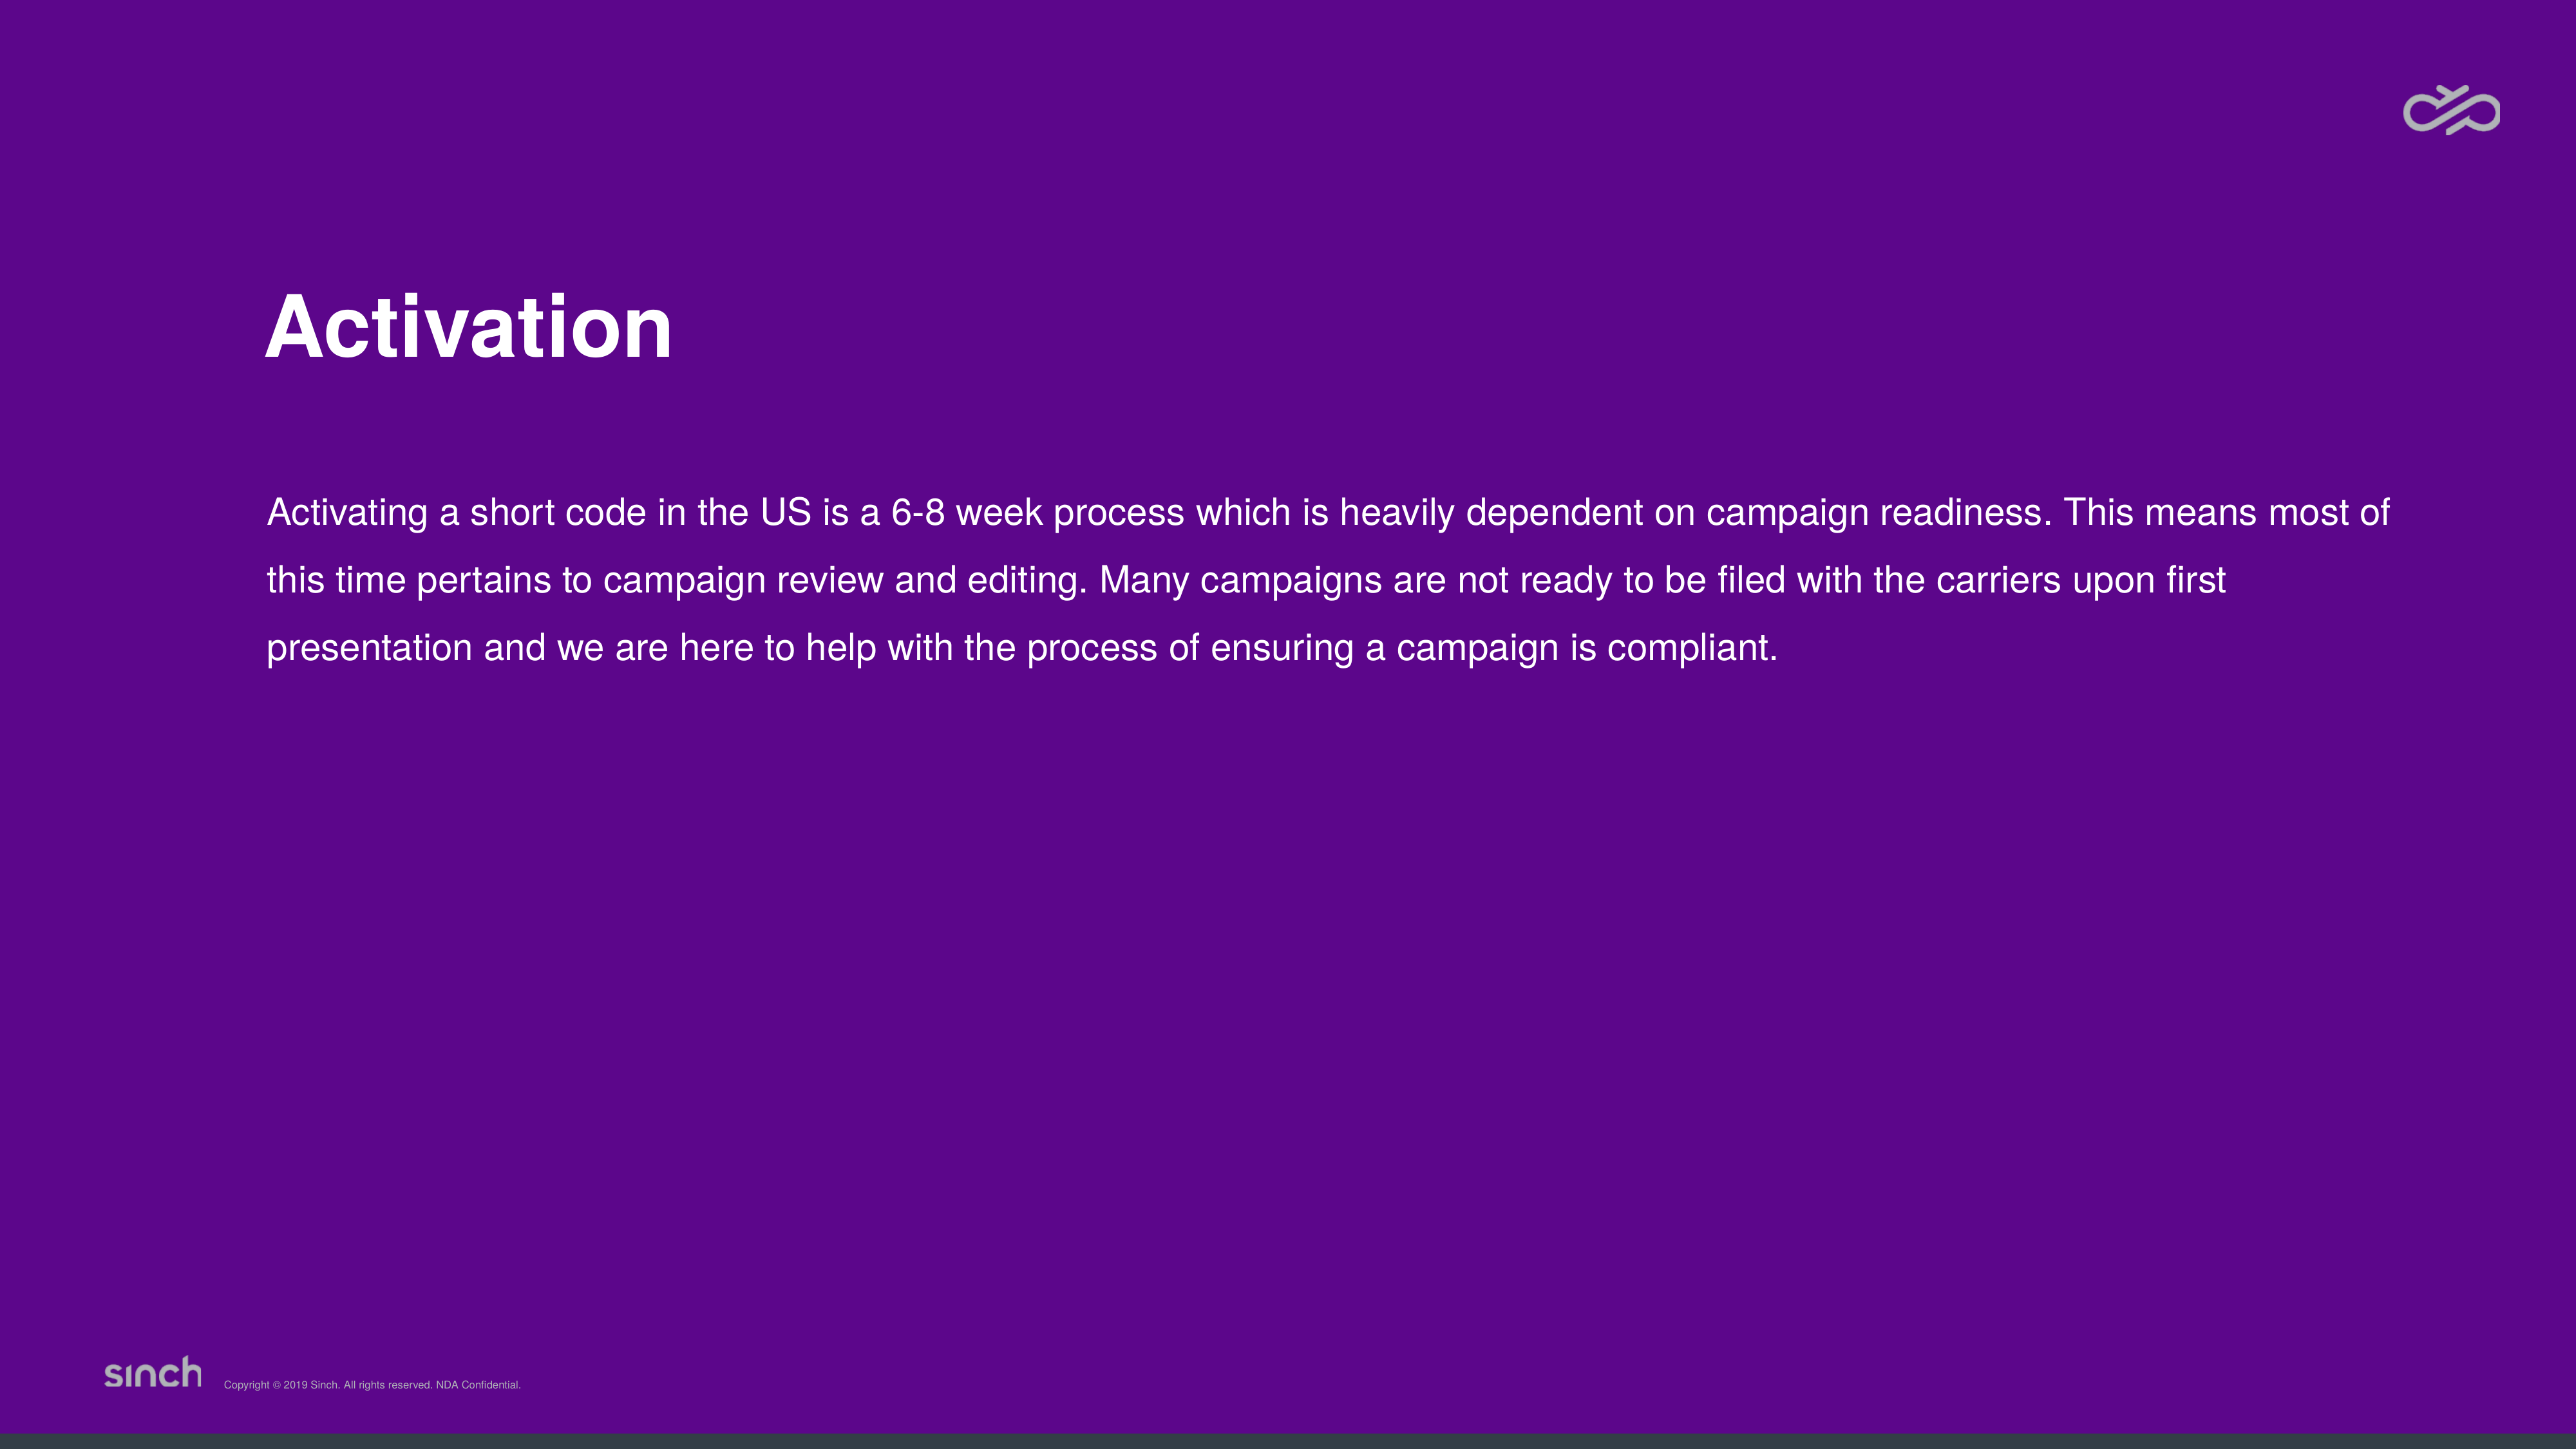

# Activation
Activating a short code in the US is a 6-8 week process which is heavily dependent on campaign readiness. This means most of this time pertains to campaign review and editing. Many campaigns are not ready to be filed with the carriers upon first presentation and we are here to help with the process of ensuring a campaign is compliant.